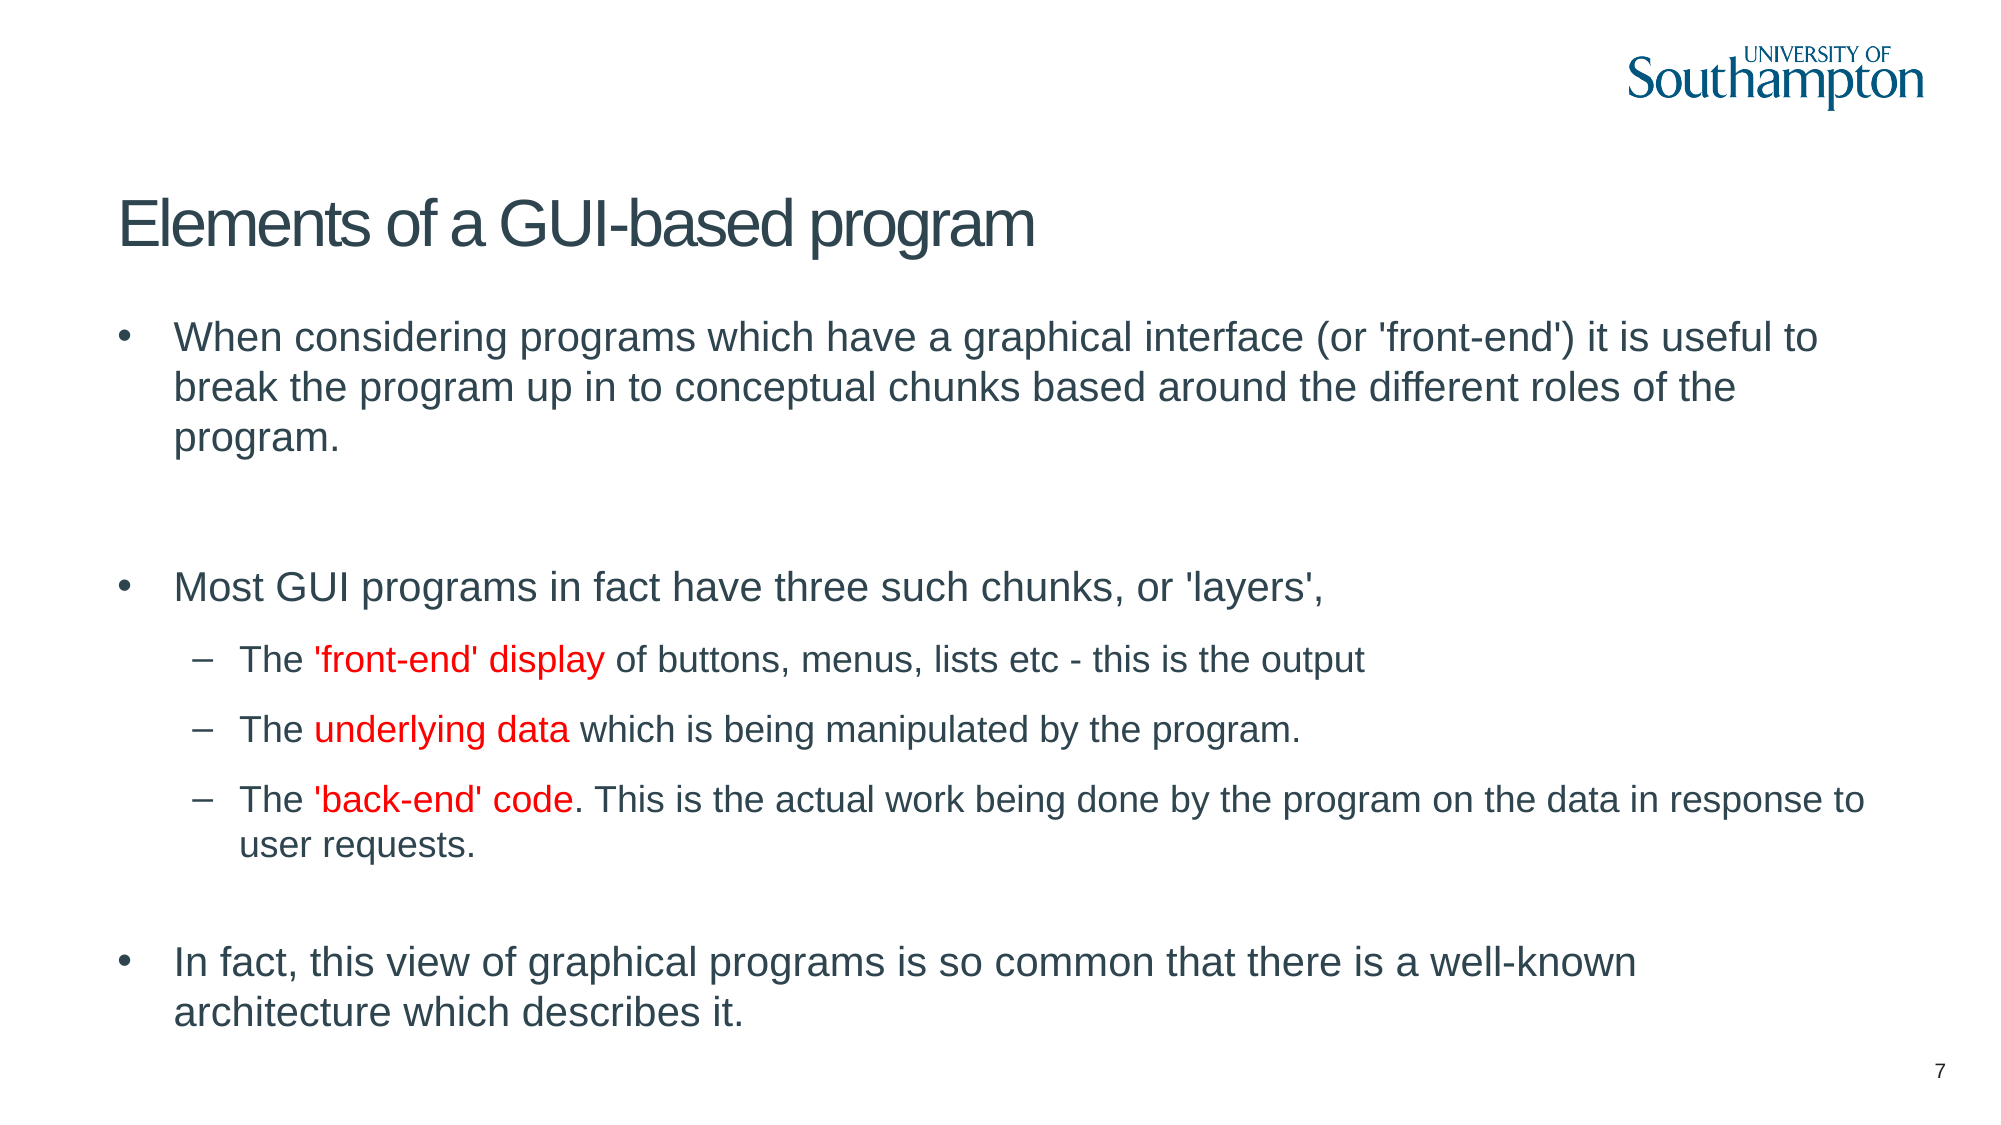

# Elements of a GUI-based program
When considering programs which have a graphical interface (or 'front-end') it is useful to break the program up in to conceptual chunks based around the different roles of the program.

Most GUI programs in fact have three such chunks, or 'layers',
The 'front-end' display of buttons, menus, lists etc - this is the output
The underlying data which is being manipulated by the program.
The 'back-end' code. This is the actual work being done by the program on the data in response to user requests.
In fact, this view of graphical programs is so common that there is a well-known architecture which describes it.